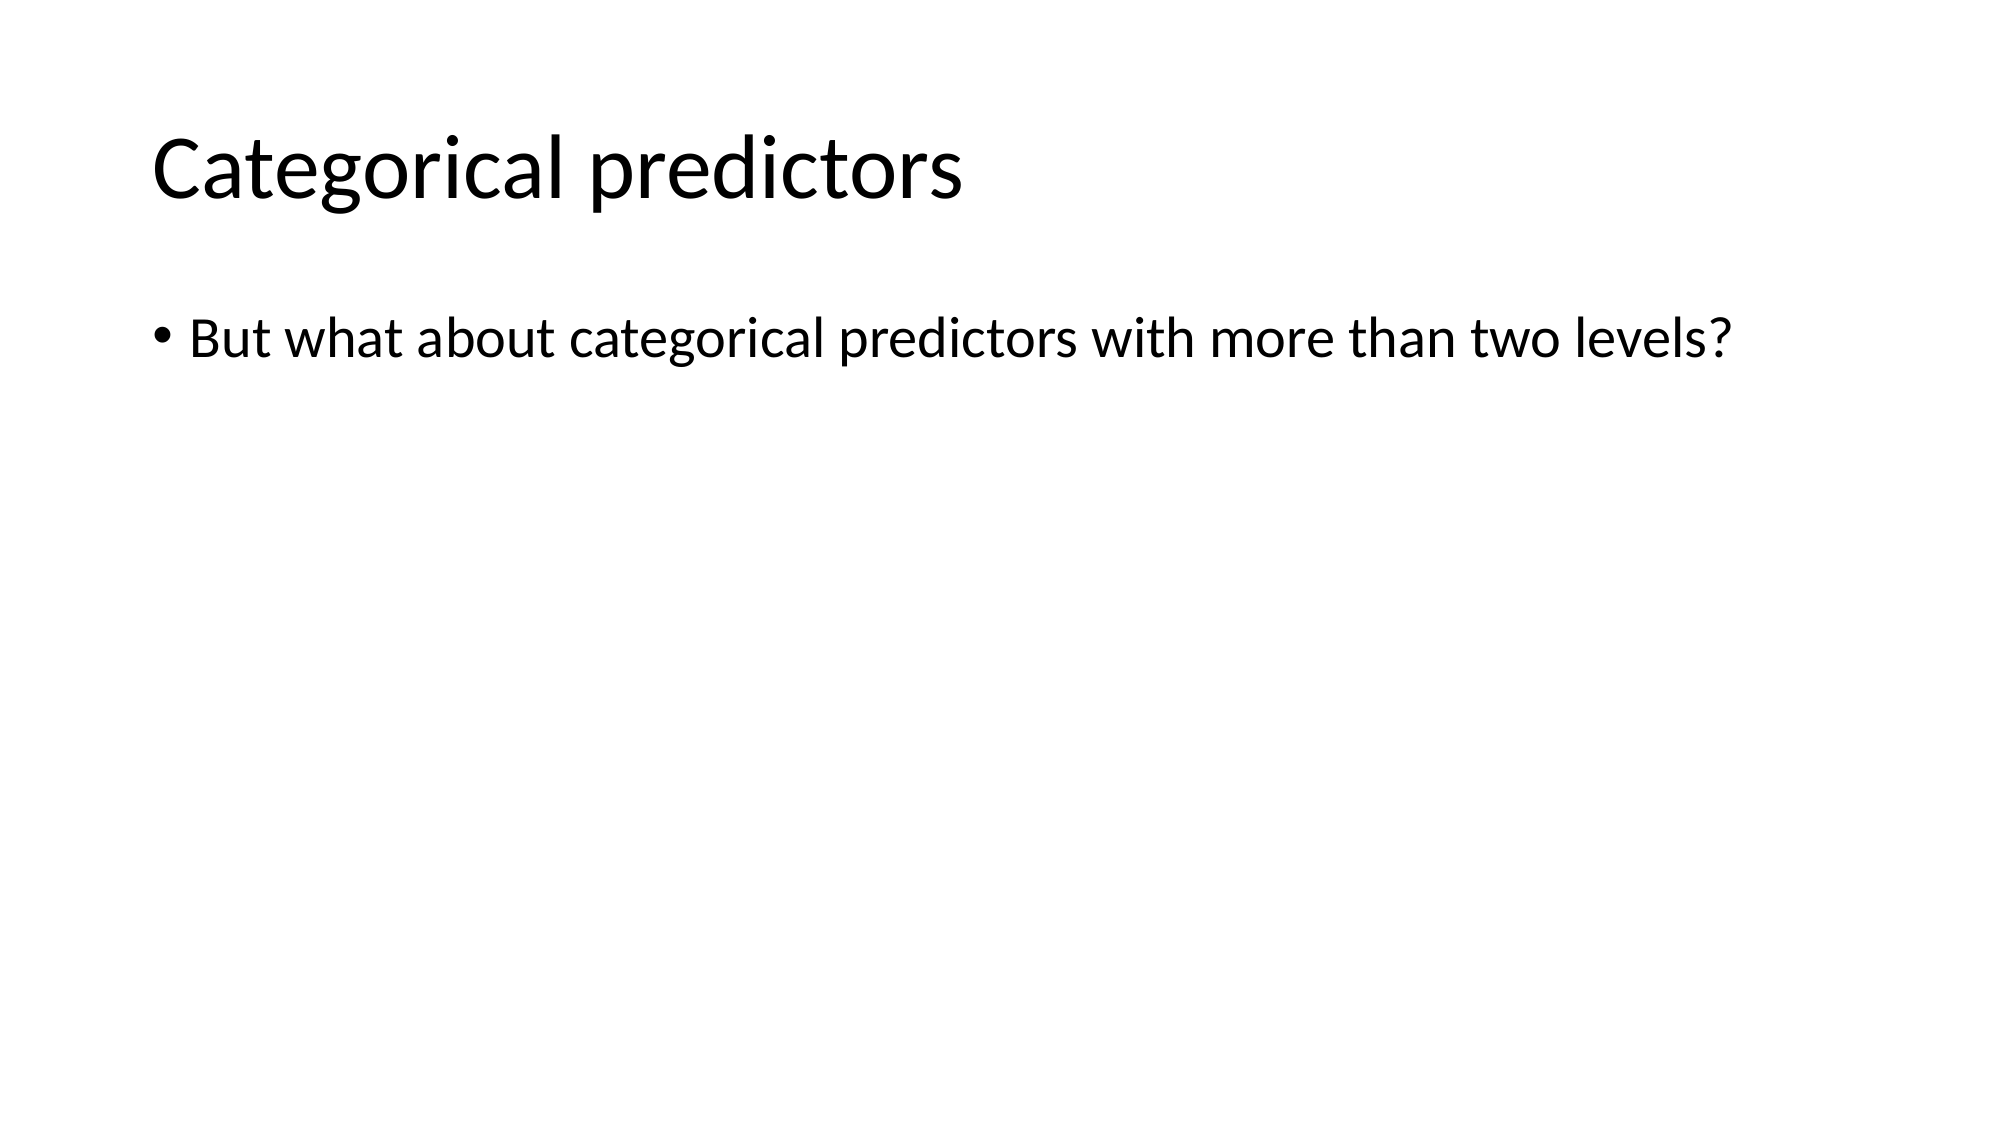

# Categorical predictors
But what about categorical predictors with more than two levels?